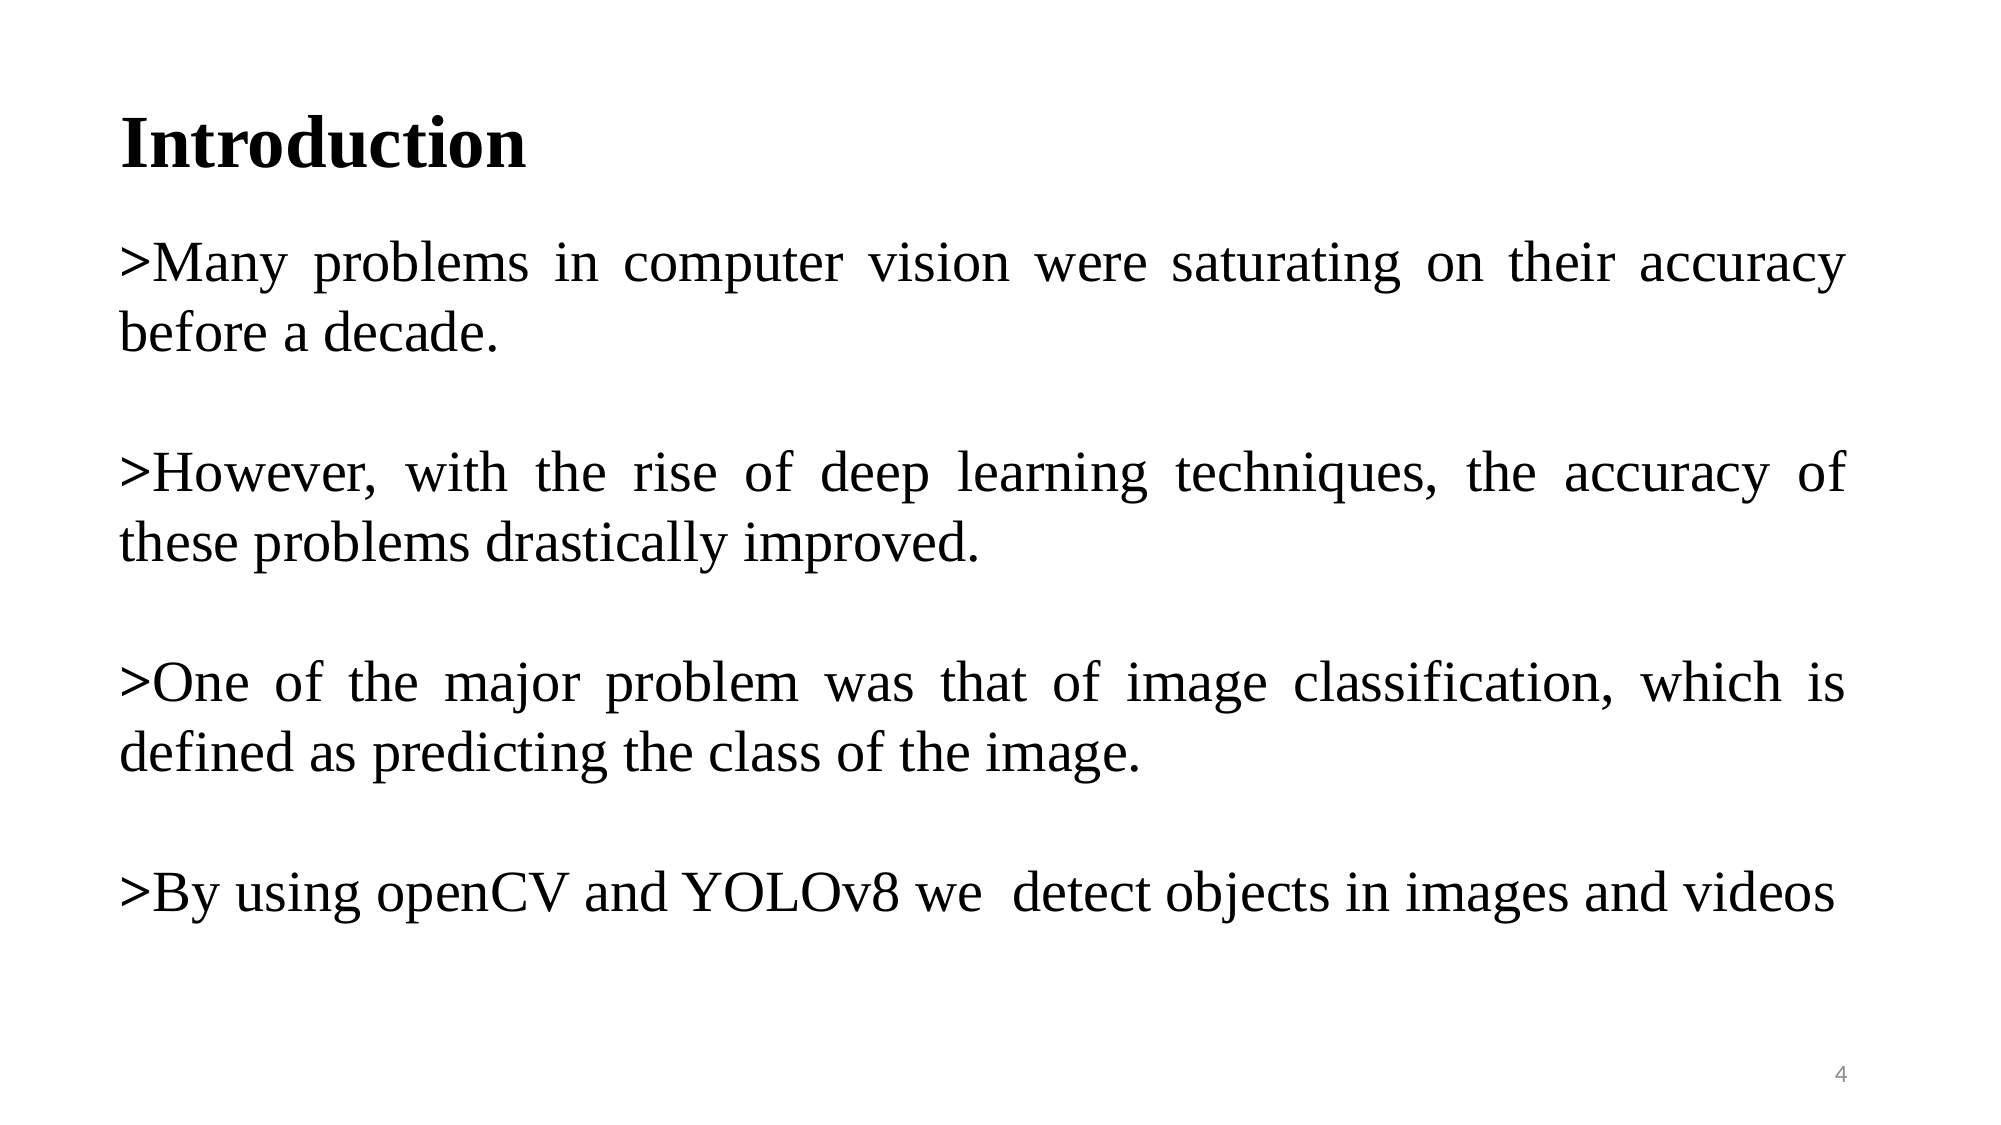

# Introduction
>Many problems in computer vision were saturating on their accuracy before a decade.

>However, with the rise of deep learning techniques, the accuracy of these problems drastically improved.

>One of the major problem was that of image classification, which is defined as predicting the class of the image.

>By using openCV and YOLOv8 we  detect objects in images and videos
4